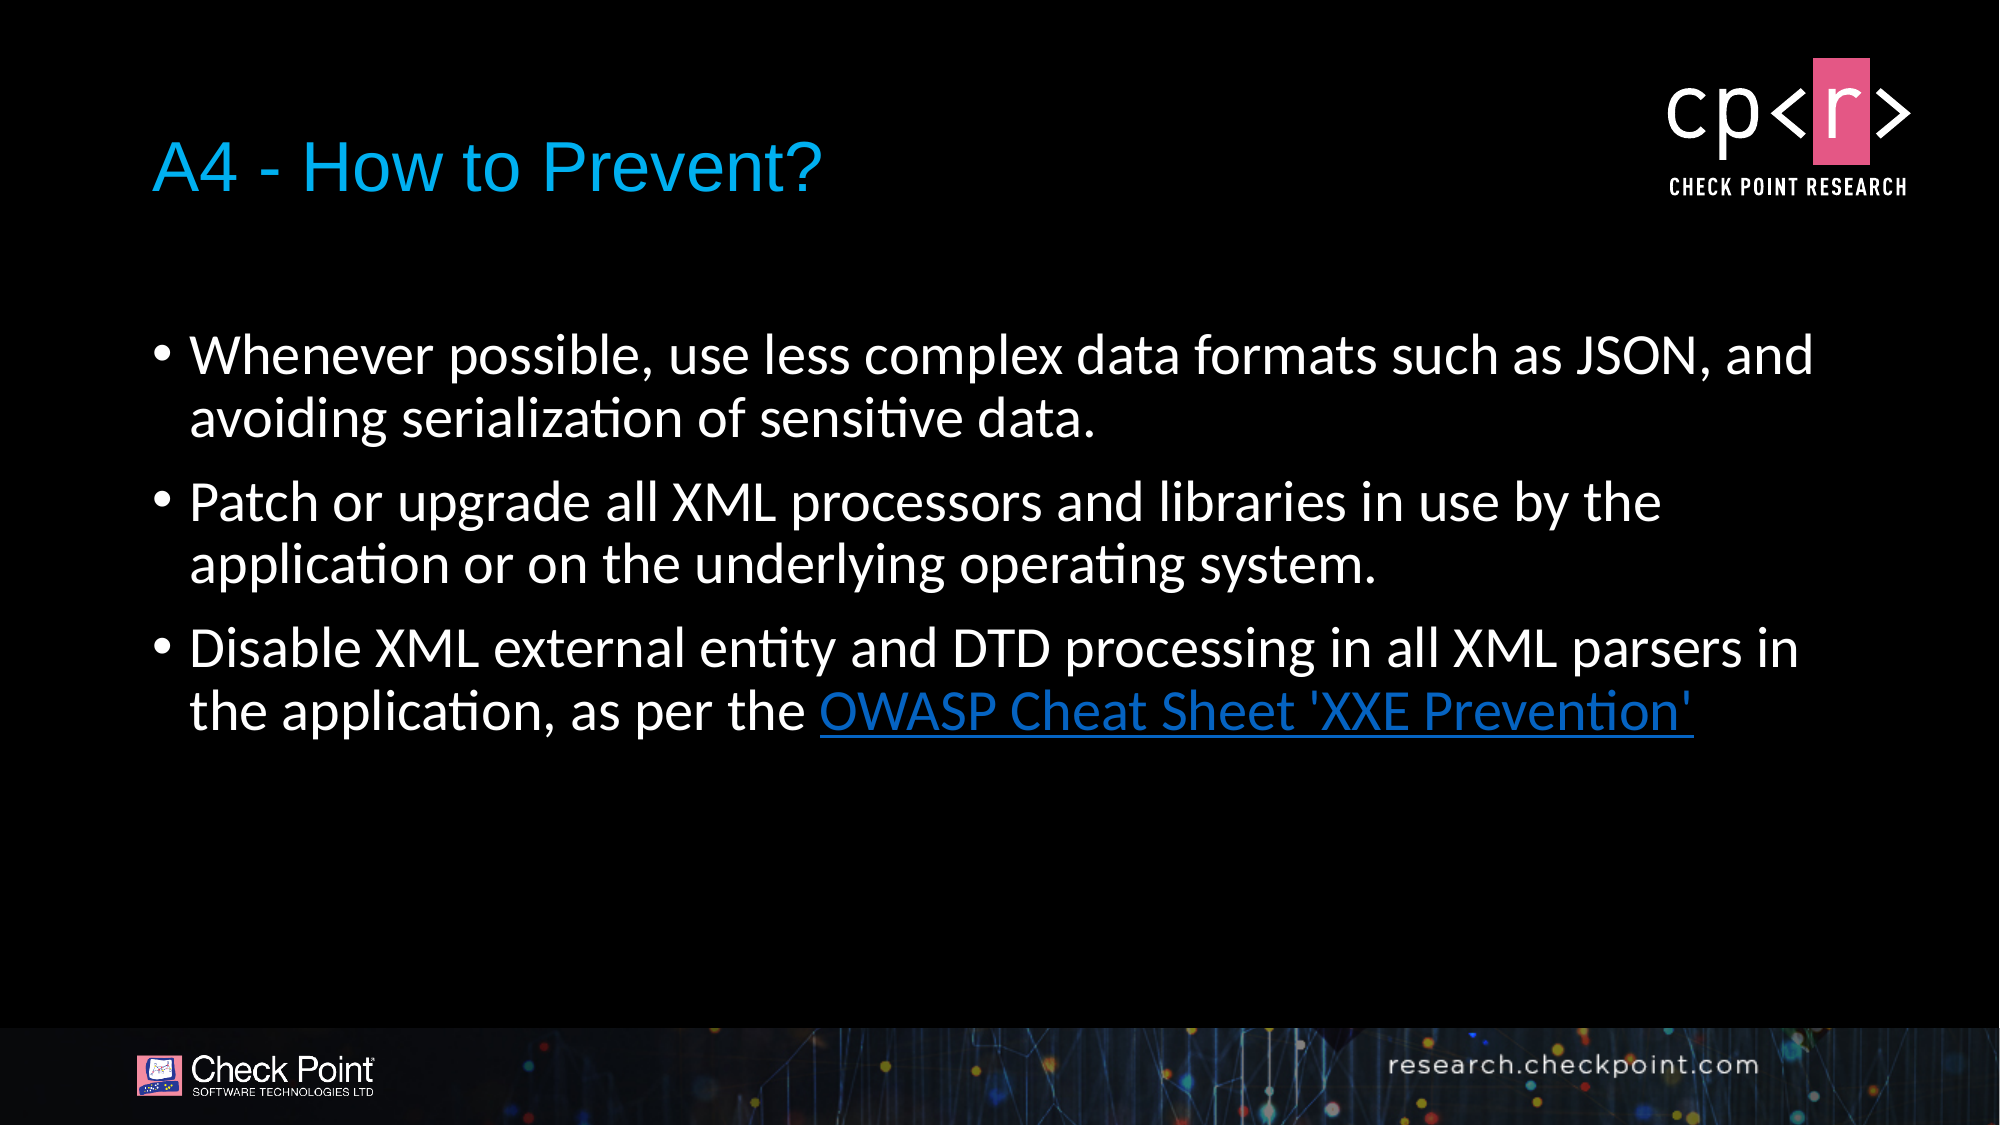

# A4 - How to Prevent?
Whenever possible, use less complex data formats such as JSON, and avoiding serialization of sensitive data.
Patch or upgrade all XML processors and libraries in use by the application or on the underlying operating system.
Disable XML external entity and DTD processing in all XML parsers in the application, as per the OWASP Cheat Sheet 'XXE Prevention'